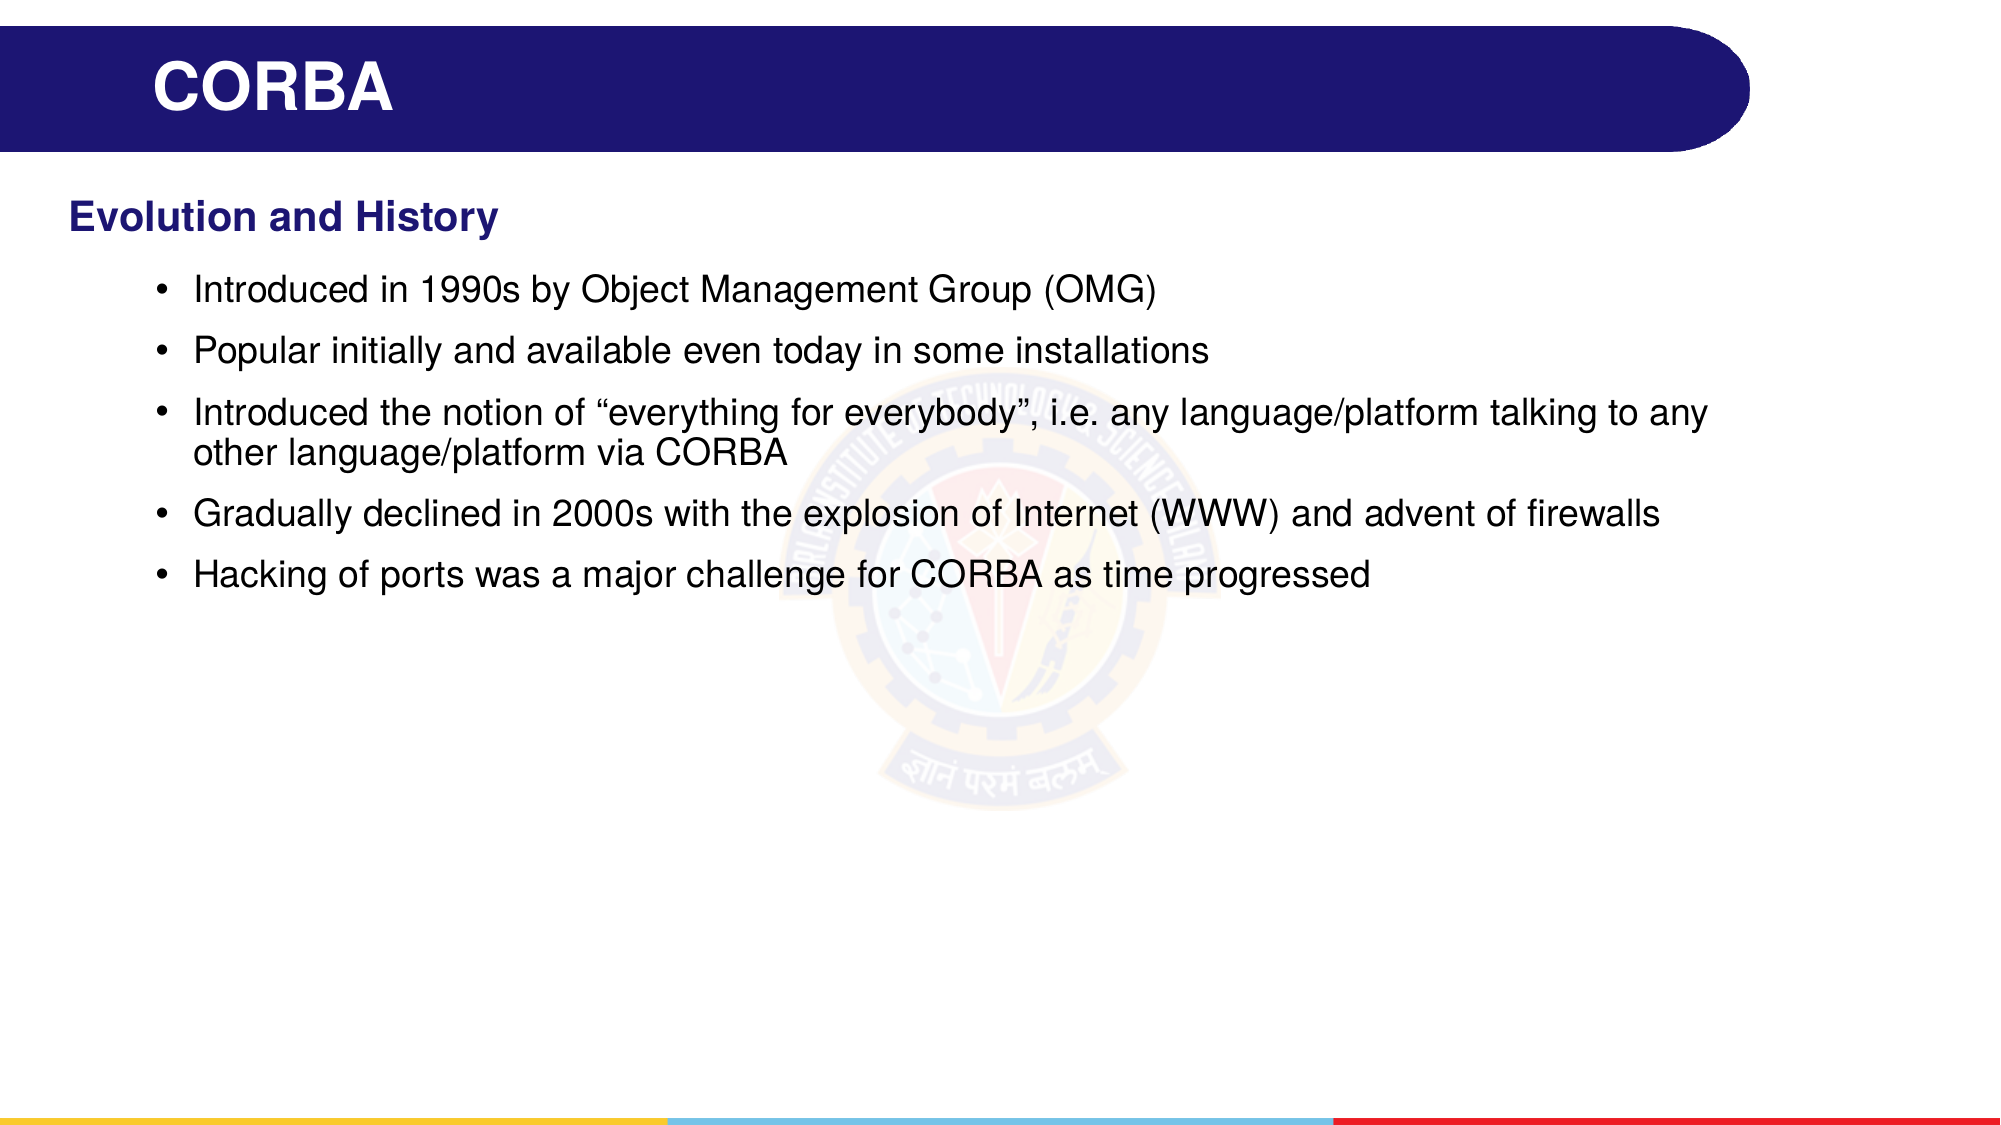

# CORBA
Evolution and History
Introduced in 1990s by Object Management Group (OMG)
Popular initially and available even today in some installations
Introduced the notion of “everything for everybody”, i.e. any language/platform talking to any other language/platform via CORBA
Gradually declined in 2000s with the explosion of Internet (WWW) and advent of firewalls
Hacking of ports was a major challenge for CORBA as time progressed